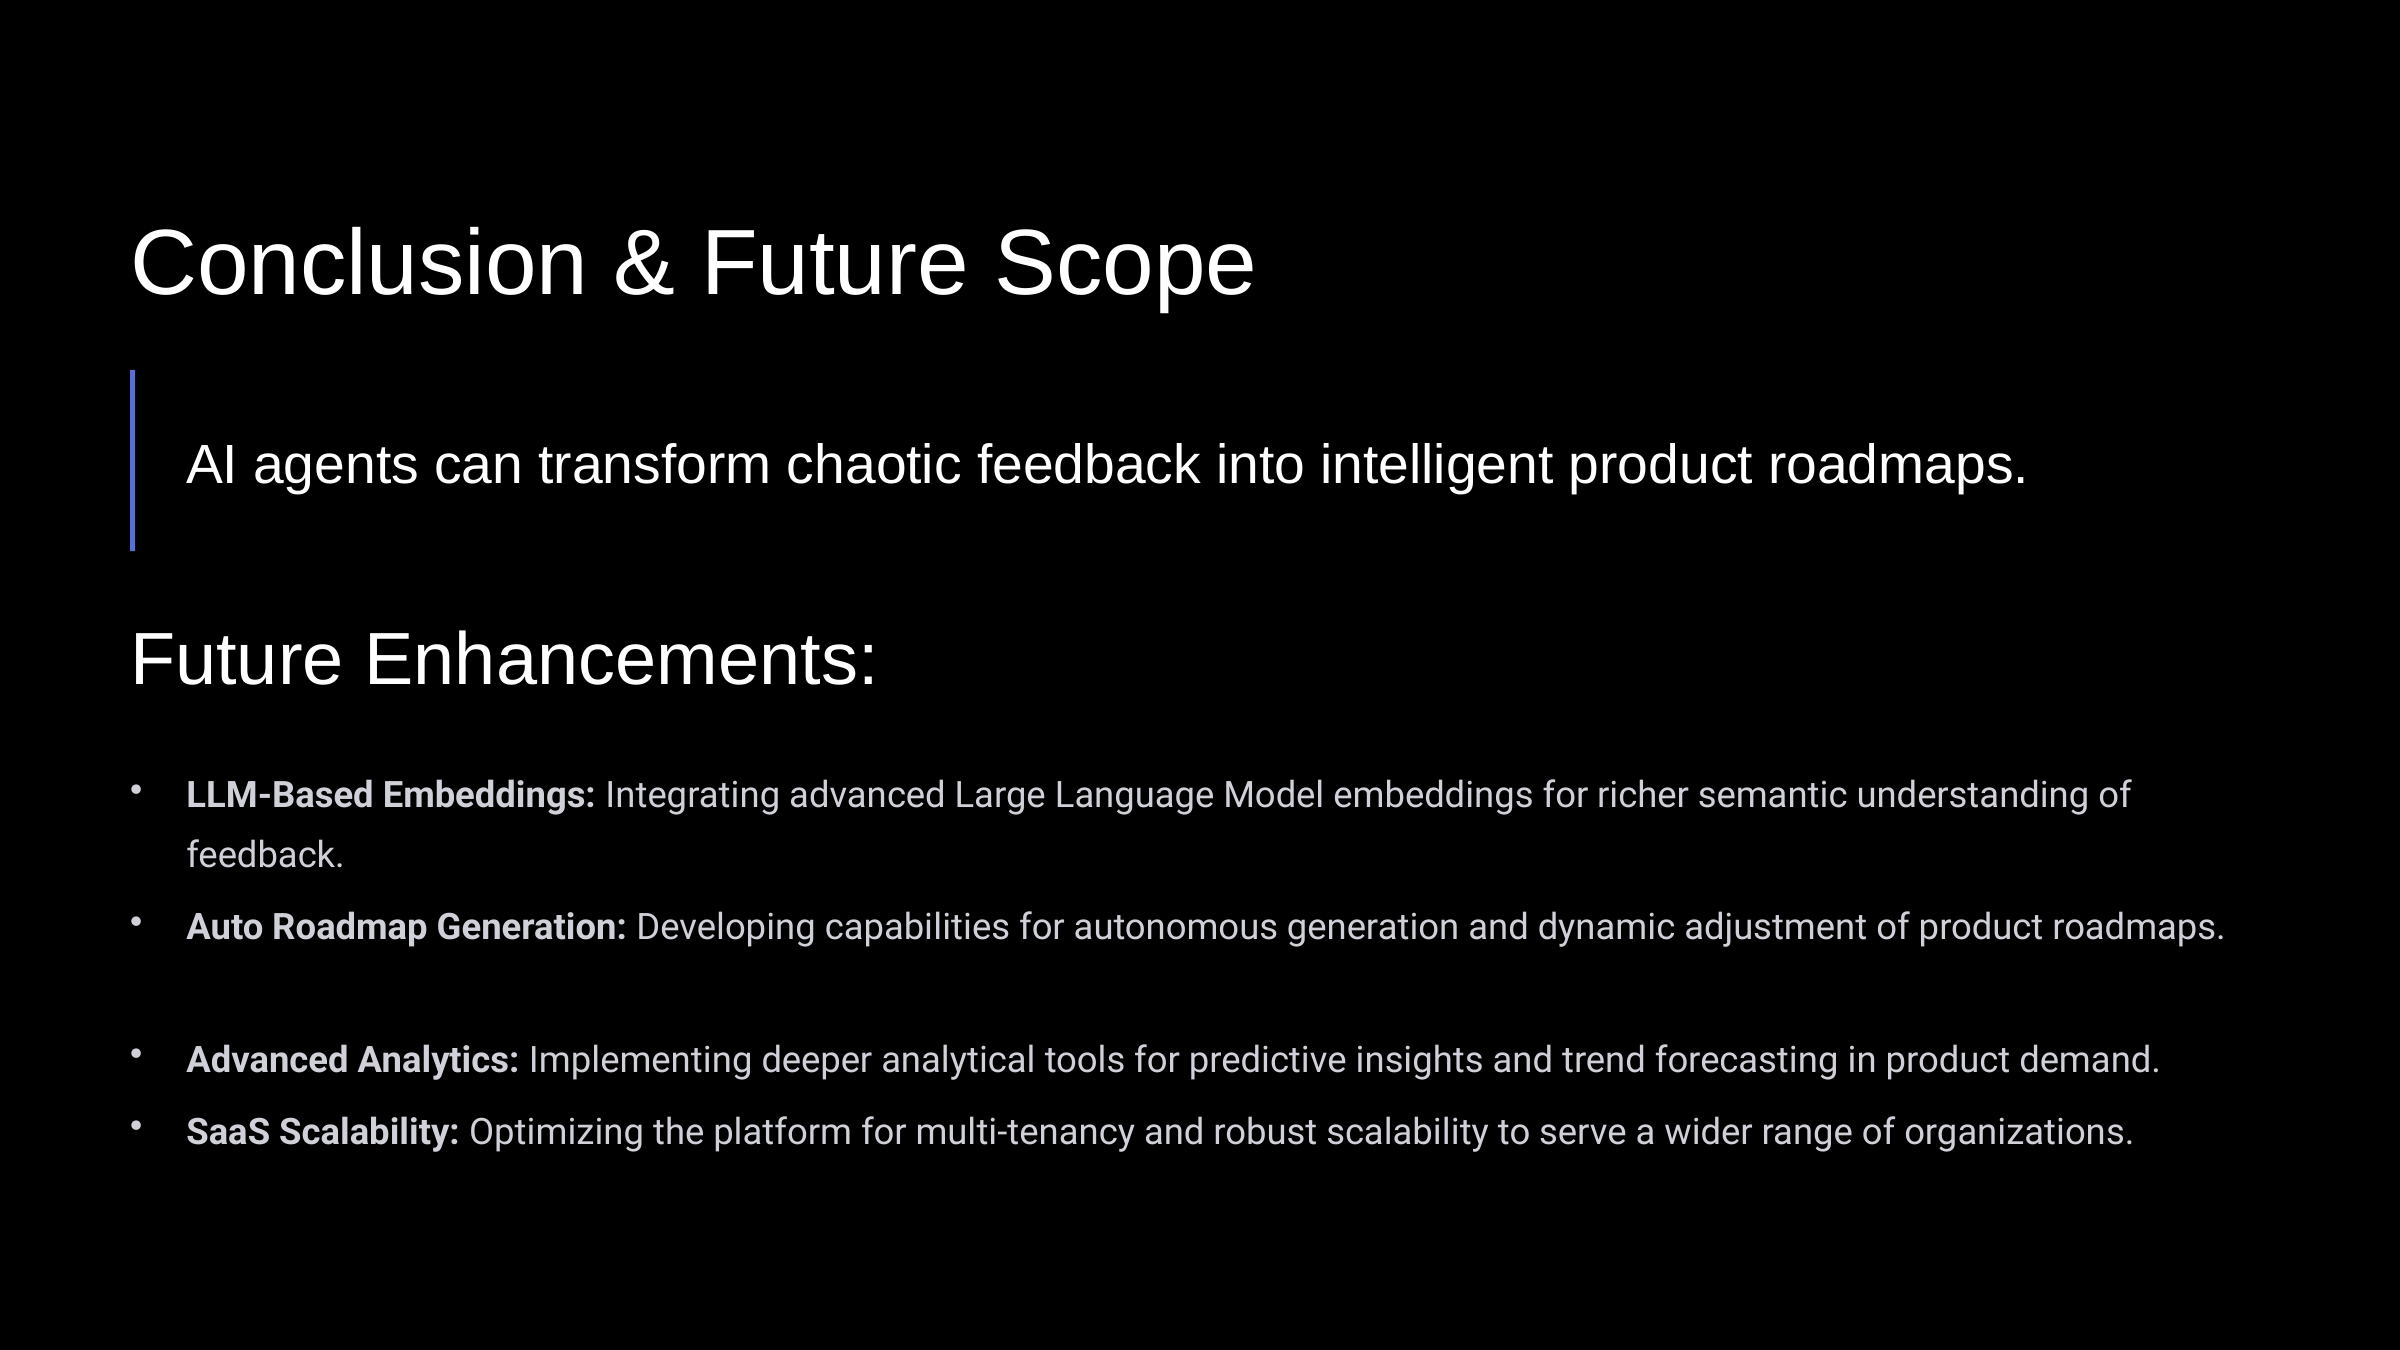

Conclusion & Future Scope

AI agents can transform chaotic feedback into intelligent product roadmaps.
Future Enhancements:
LLM-Based Embeddings: Integrating advanced Large Language Model embeddings for richer semantic understanding of feedback.
Auto Roadmap Generation: Developing capabilities for autonomous generation and dynamic adjustment of product roadmaps.
Advanced Analytics: Implementing deeper analytical tools for predictive insights and trend forecasting in product demand.
SaaS Scalability: Optimizing the platform for multi-tenancy and robust scalability to serve a wider range of organizations.